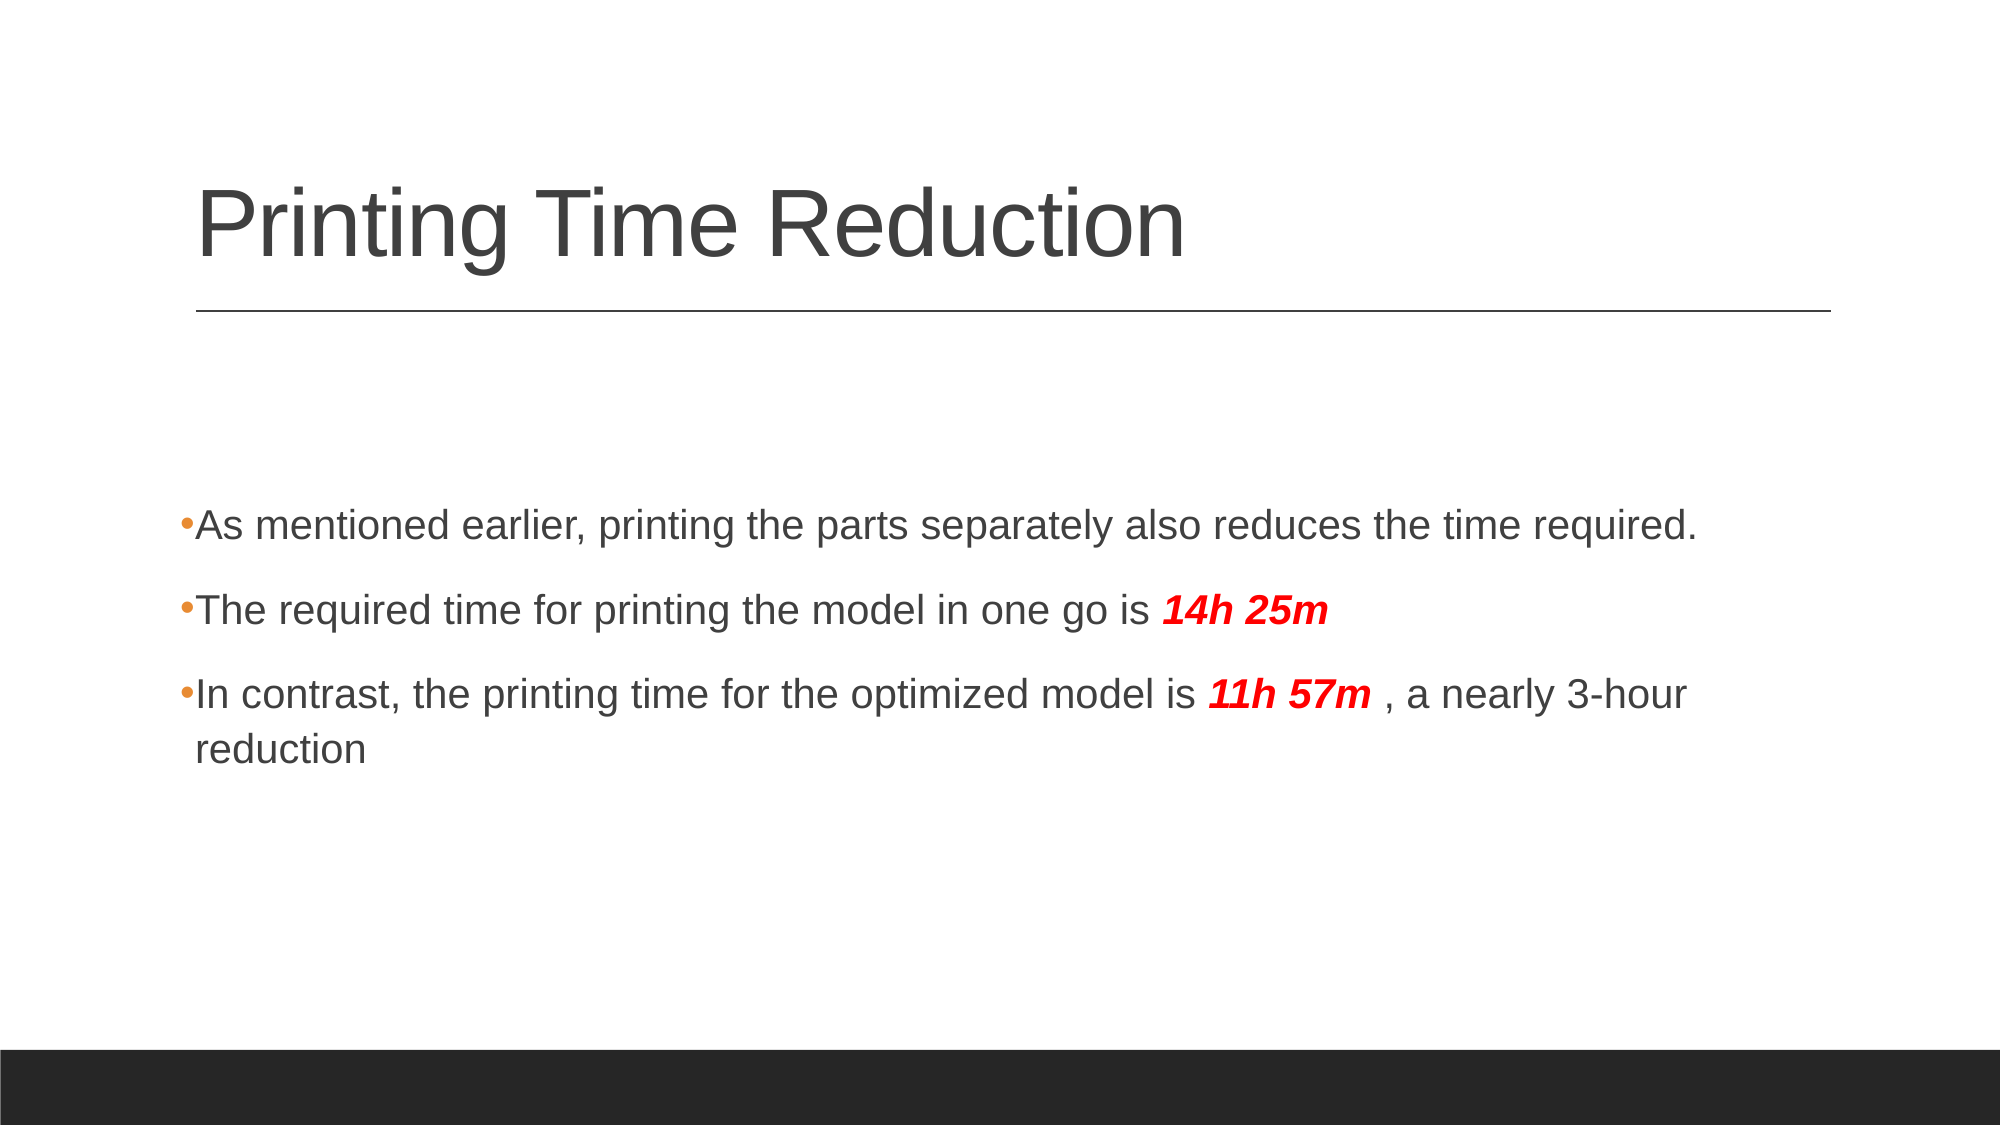

# Printing Time Reduction
As mentioned earlier, printing the parts separately also reduces the time required.
The required time for printing the model in one go is 14h 25m
In contrast, the printing time for the optimized model is 11h 57m , a nearly 3-hour reduction